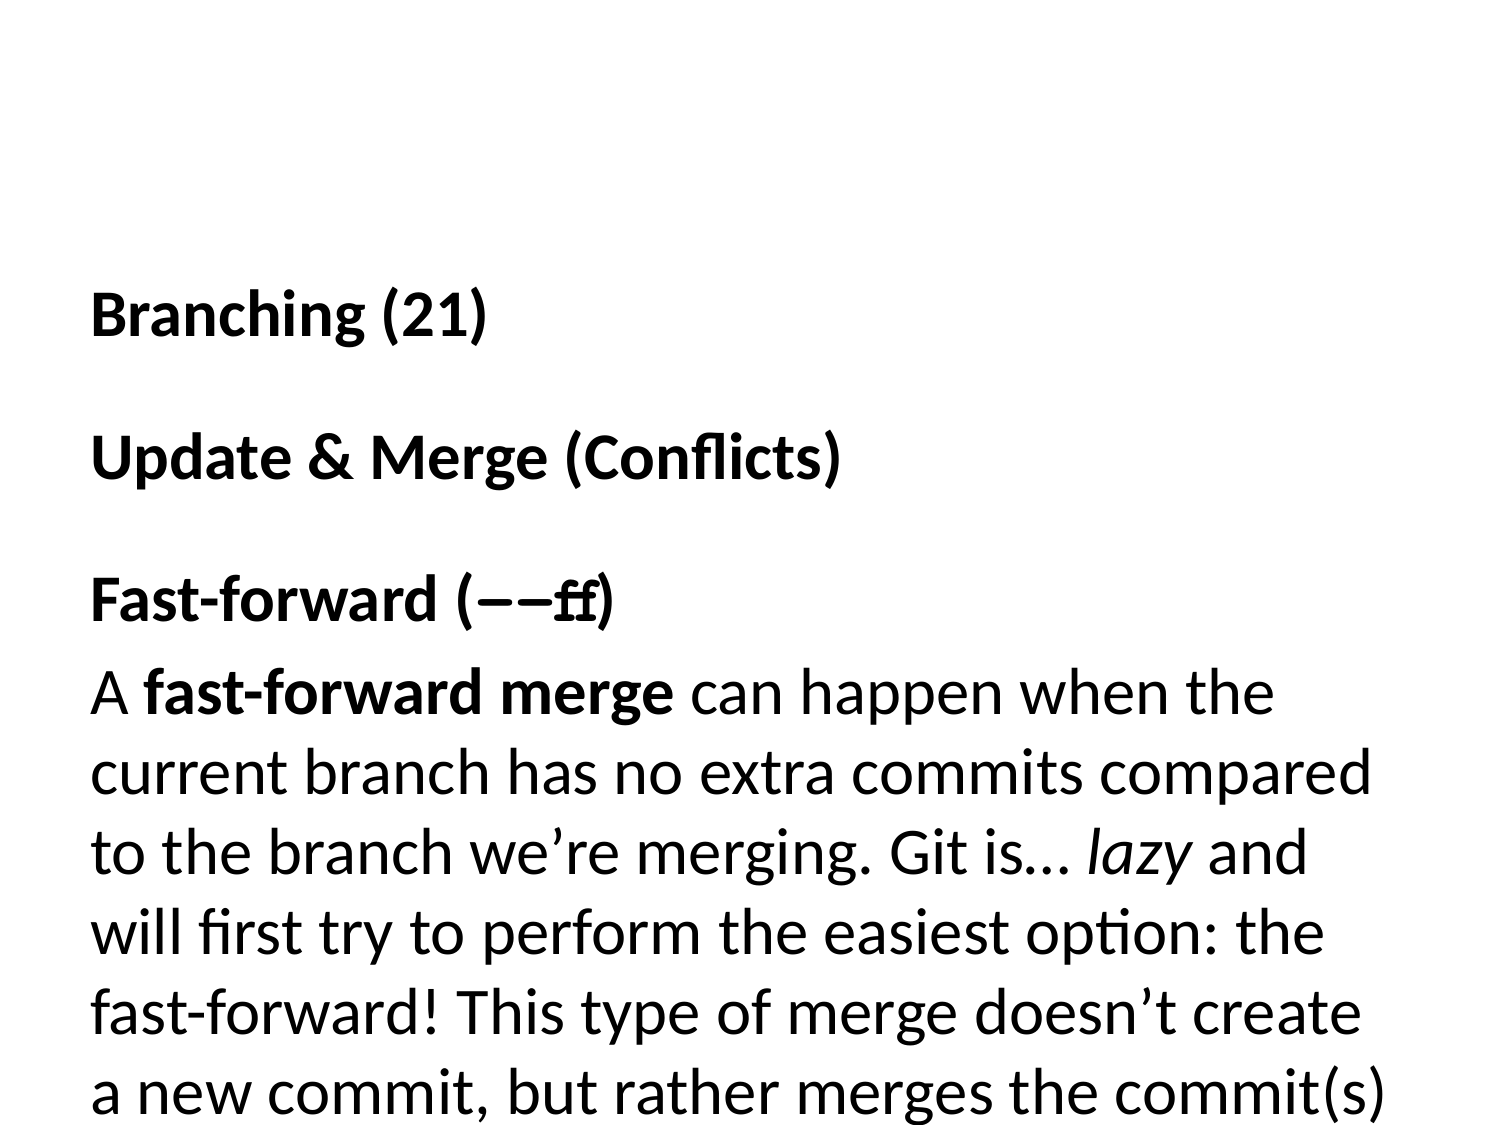

Branching (21)
Update & Merge (Conflicts)
Fast-forward (--ff)
A fast-forward merge can happen when the current branch has no extra commits compared to the branch we’re merging. Git is… lazy and will first try to perform the easiest option: the fast-forward! This type of merge doesn’t create a new commit, but rather merges the commit(s) on the branch we’re merging right in the current branch